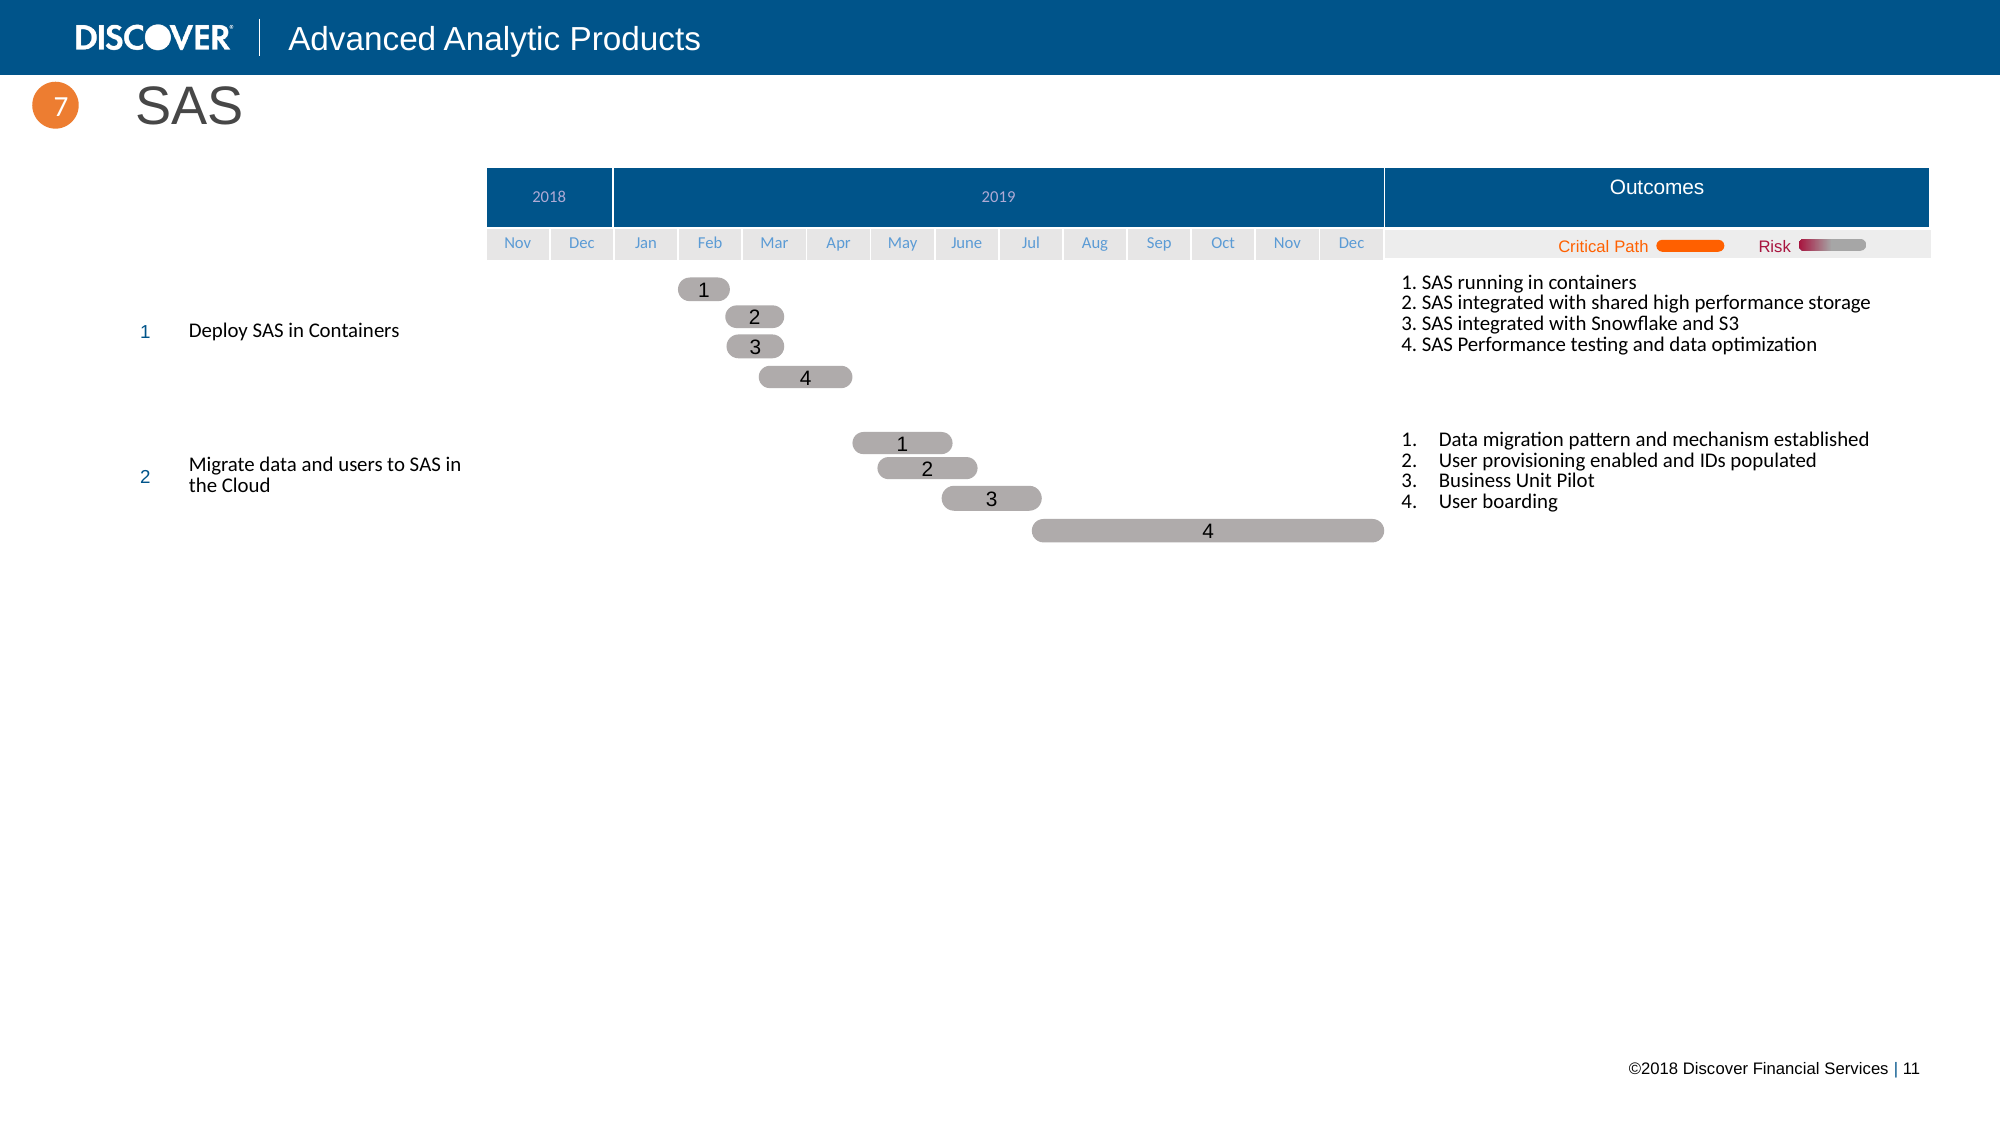

SAS
7
| 2018 | 2019 | Outcomes |
| --- | --- | --- |
| Nov | Dec | Jan | Feb | Mar | Apr | May | June | Jul | Aug | Sep | Oct | Nov | Dec |
| --- | --- | --- | --- | --- | --- | --- | --- | --- | --- | --- | --- | --- | --- |
|  |
| --- |
Risk

Critical Path

| 1 | Deploy SAS in Containers |  |  |  |  |  |  |  |  |  |  |  |  |  |  | 1. SAS running in containers 2. SAS integrated with shared high performance storage 3. SAS integrated with Snowflake and S3 4. SAS Performance testing and data optimization |
| --- | --- | --- | --- | --- | --- | --- | --- | --- | --- | --- | --- | --- | --- | --- | --- | --- |
| 2 | Migrate data and users to SAS in the Cloud |  |  |  |  |  |  |  |  |  |  |  |  |  |  | Data migration pattern and mechanism established User provisioning enabled and IDs populated Business Unit Pilot User boarding |
1
2
3
4
1
2
3
4